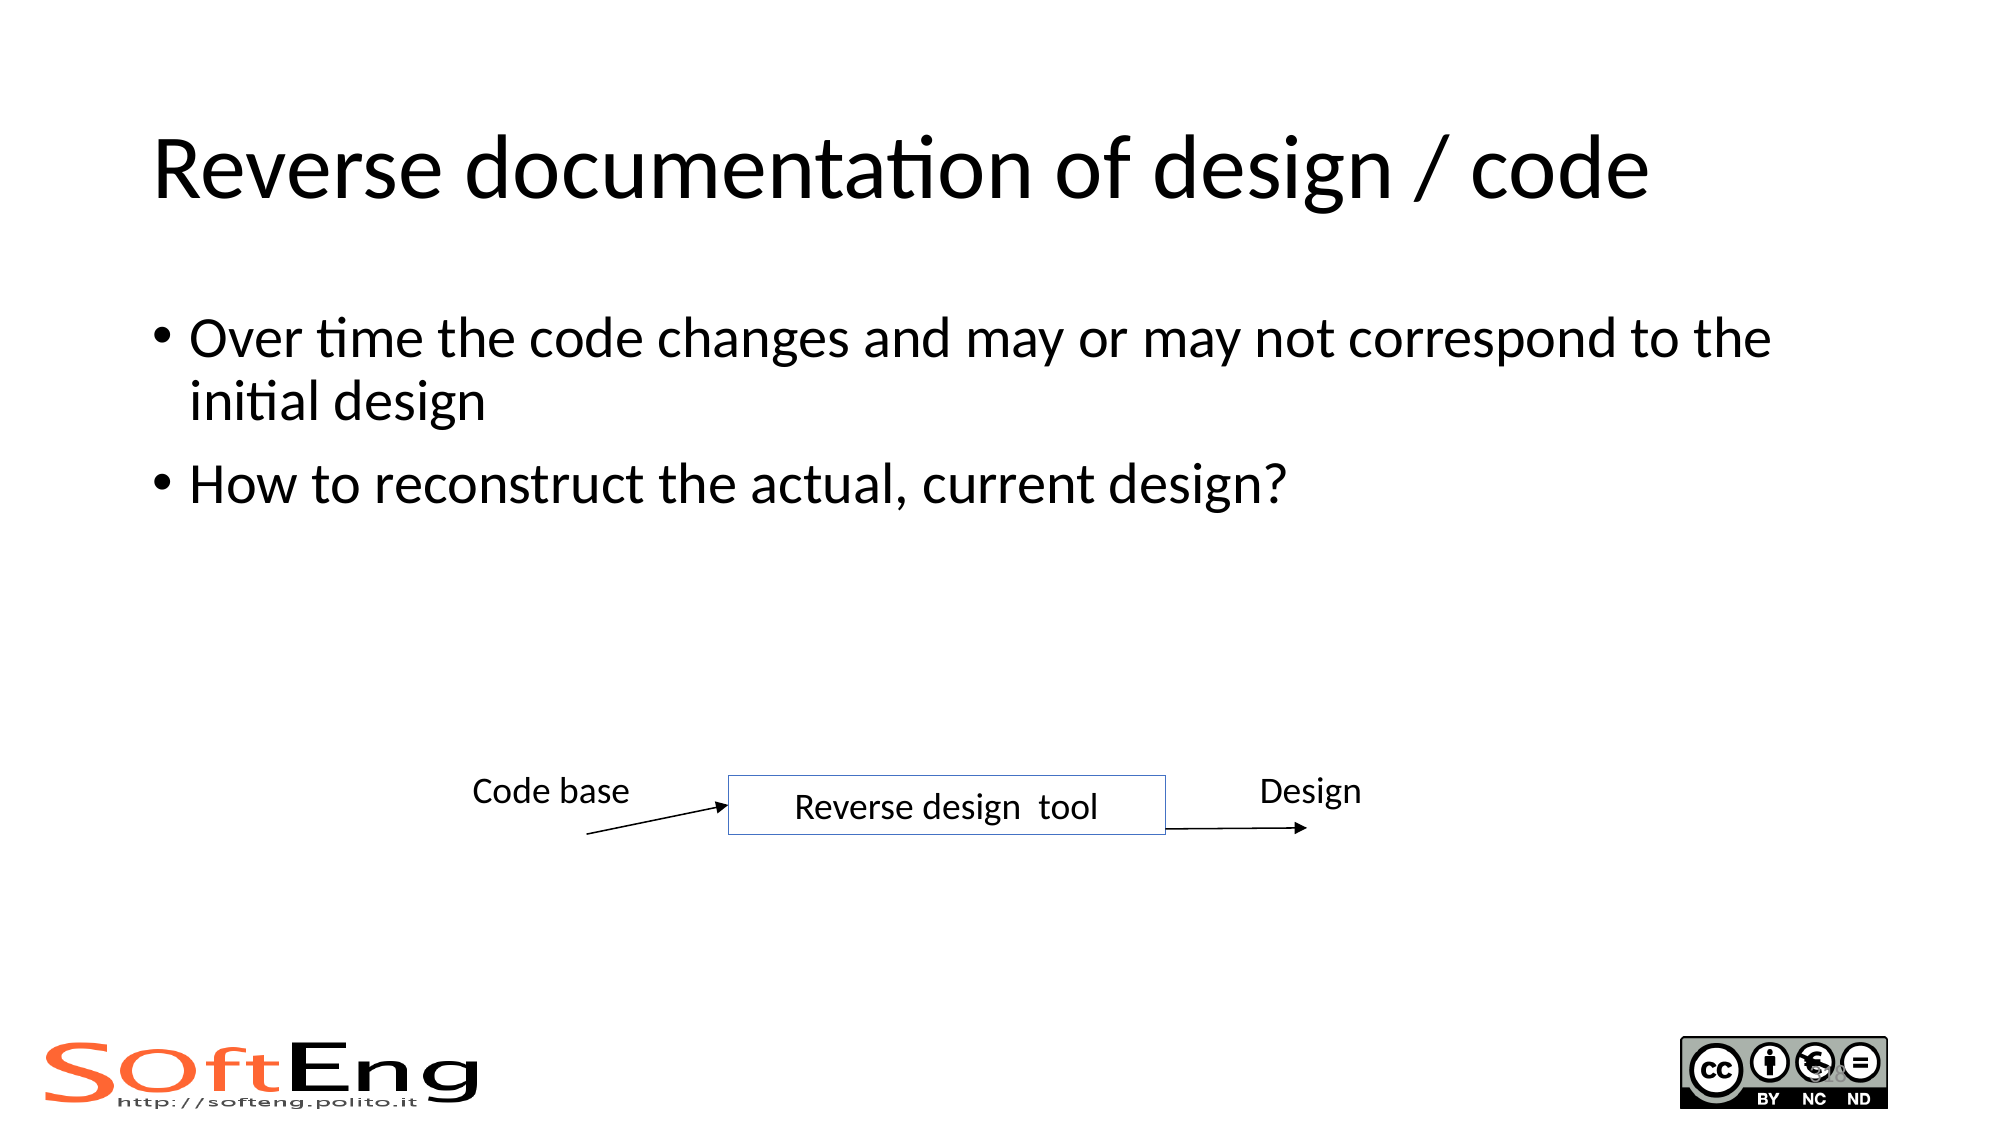

# Reverse documentation of design / code
Over time the code changes and may or may not correspond to the initial design
How to reconstruct the actual, current design?
Code base
Design
Reverse design  tool
318